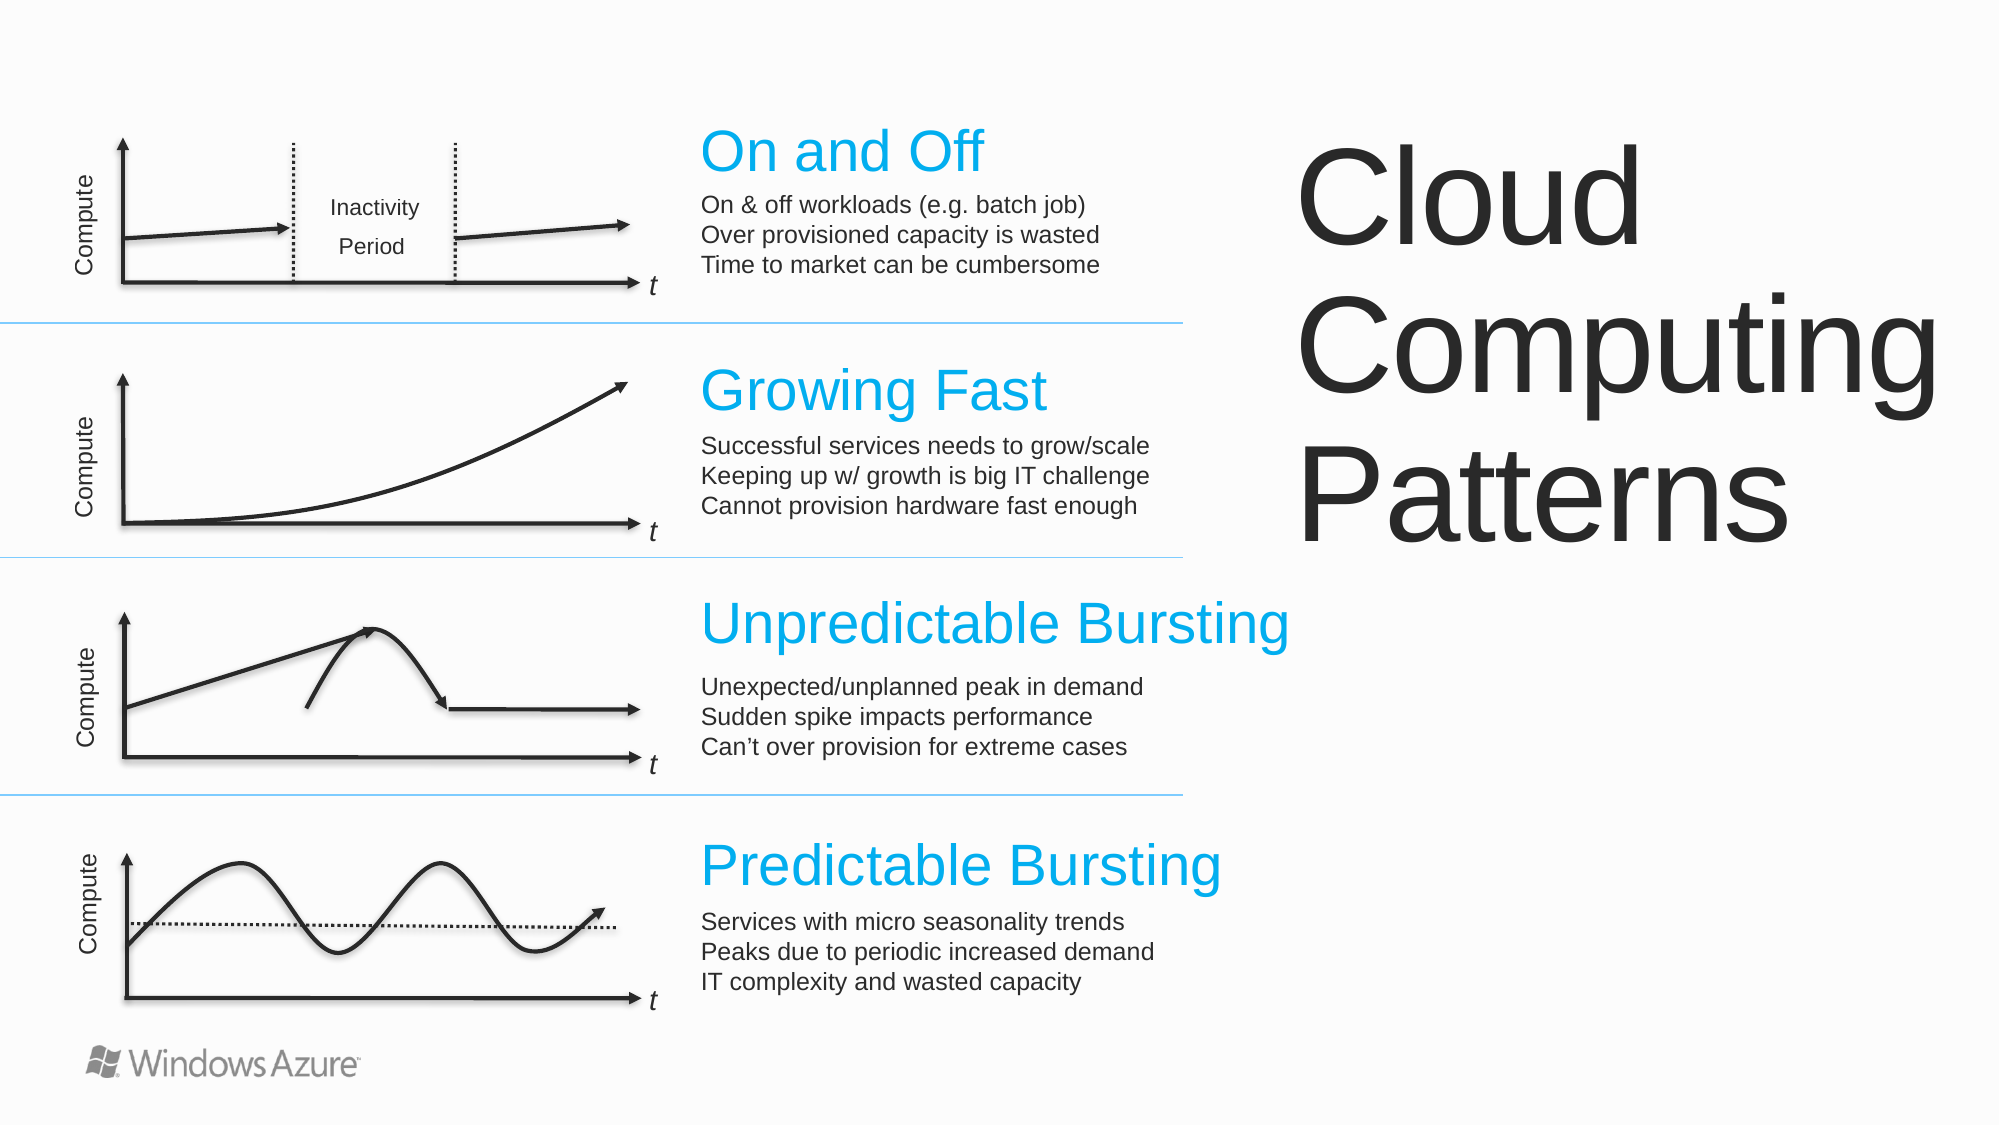

On and Off
On & off workloads (e.g. batch job)
Over provisioned capacity is wasted
Time to market can be cumbersome
# Cloud Computing Patterns

Inactivity
Period
Compute
t
Growing Fast
Successful services needs to grow/scale
Keeping up w/ growth is big IT challenge
Cannot provision hardware fast enough

Compute
t
Unpredictable Bursting
Unexpected/unplanned peak in demand
Sudden spike impacts performance
Can’t over provision for extreme cases

Compute
t
Predictable Bursting
Services with micro seasonality trends
Peaks due to periodic increased demand
IT complexity and wasted capacity

Compute
t